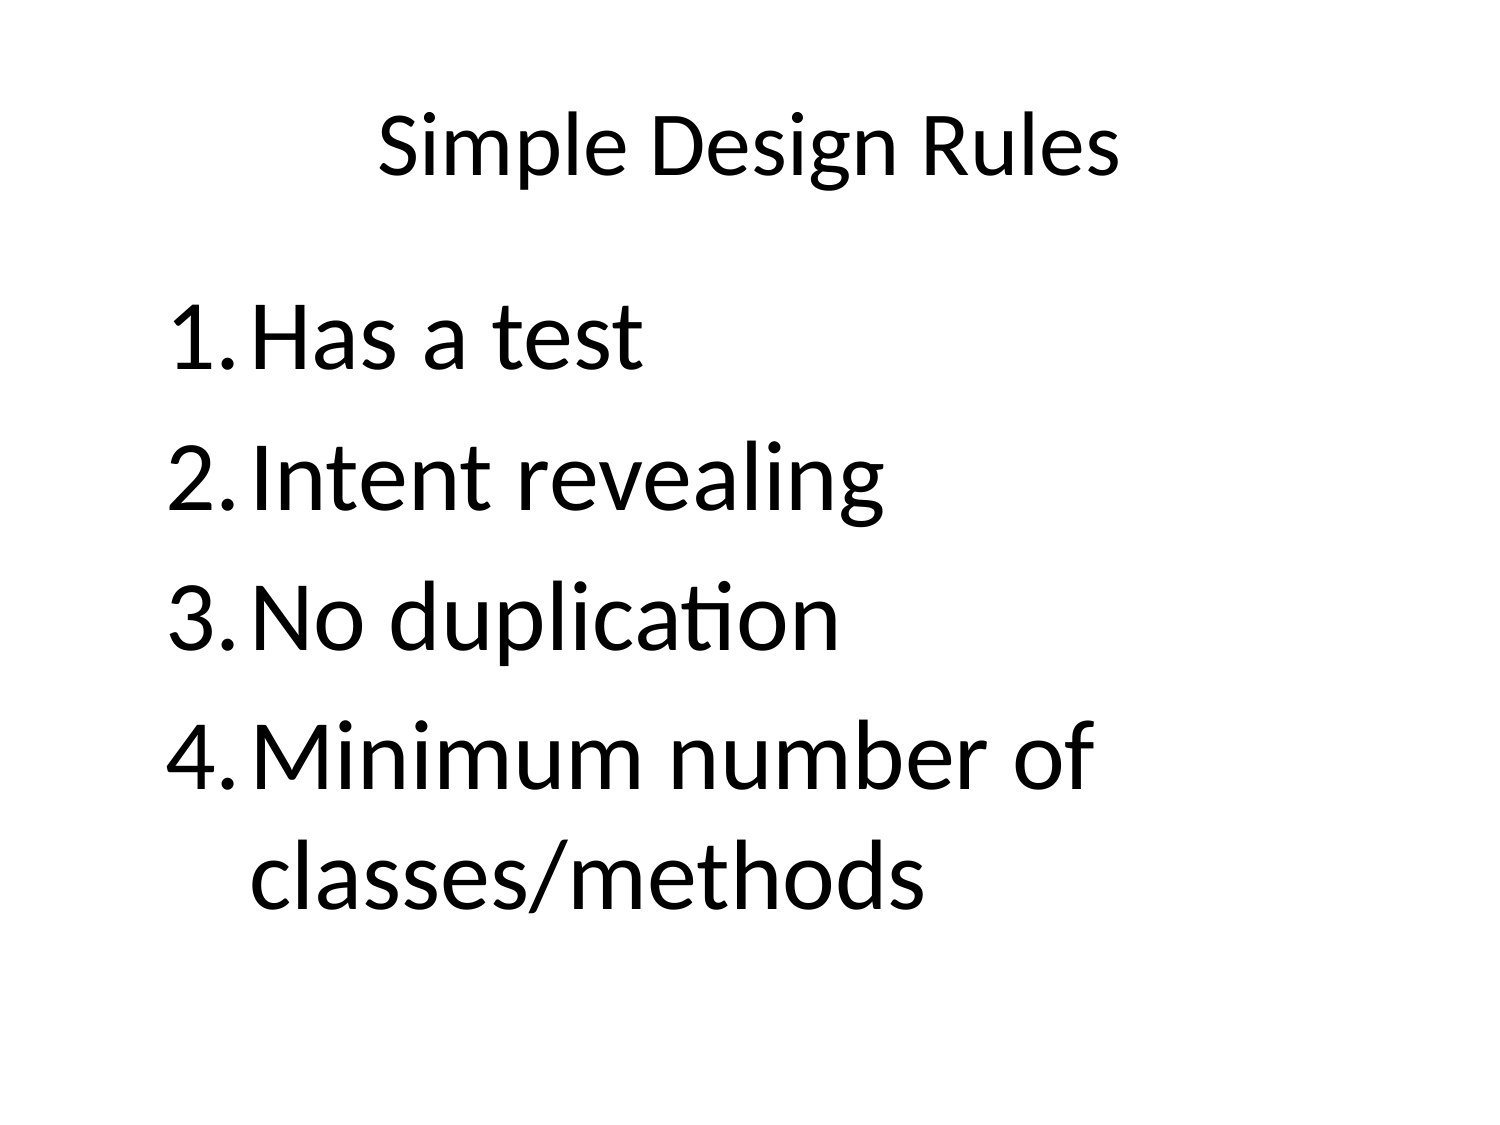

# Simple Design Rules
Has a test
Intent revealing
No duplication
Minimum number of classes/methods